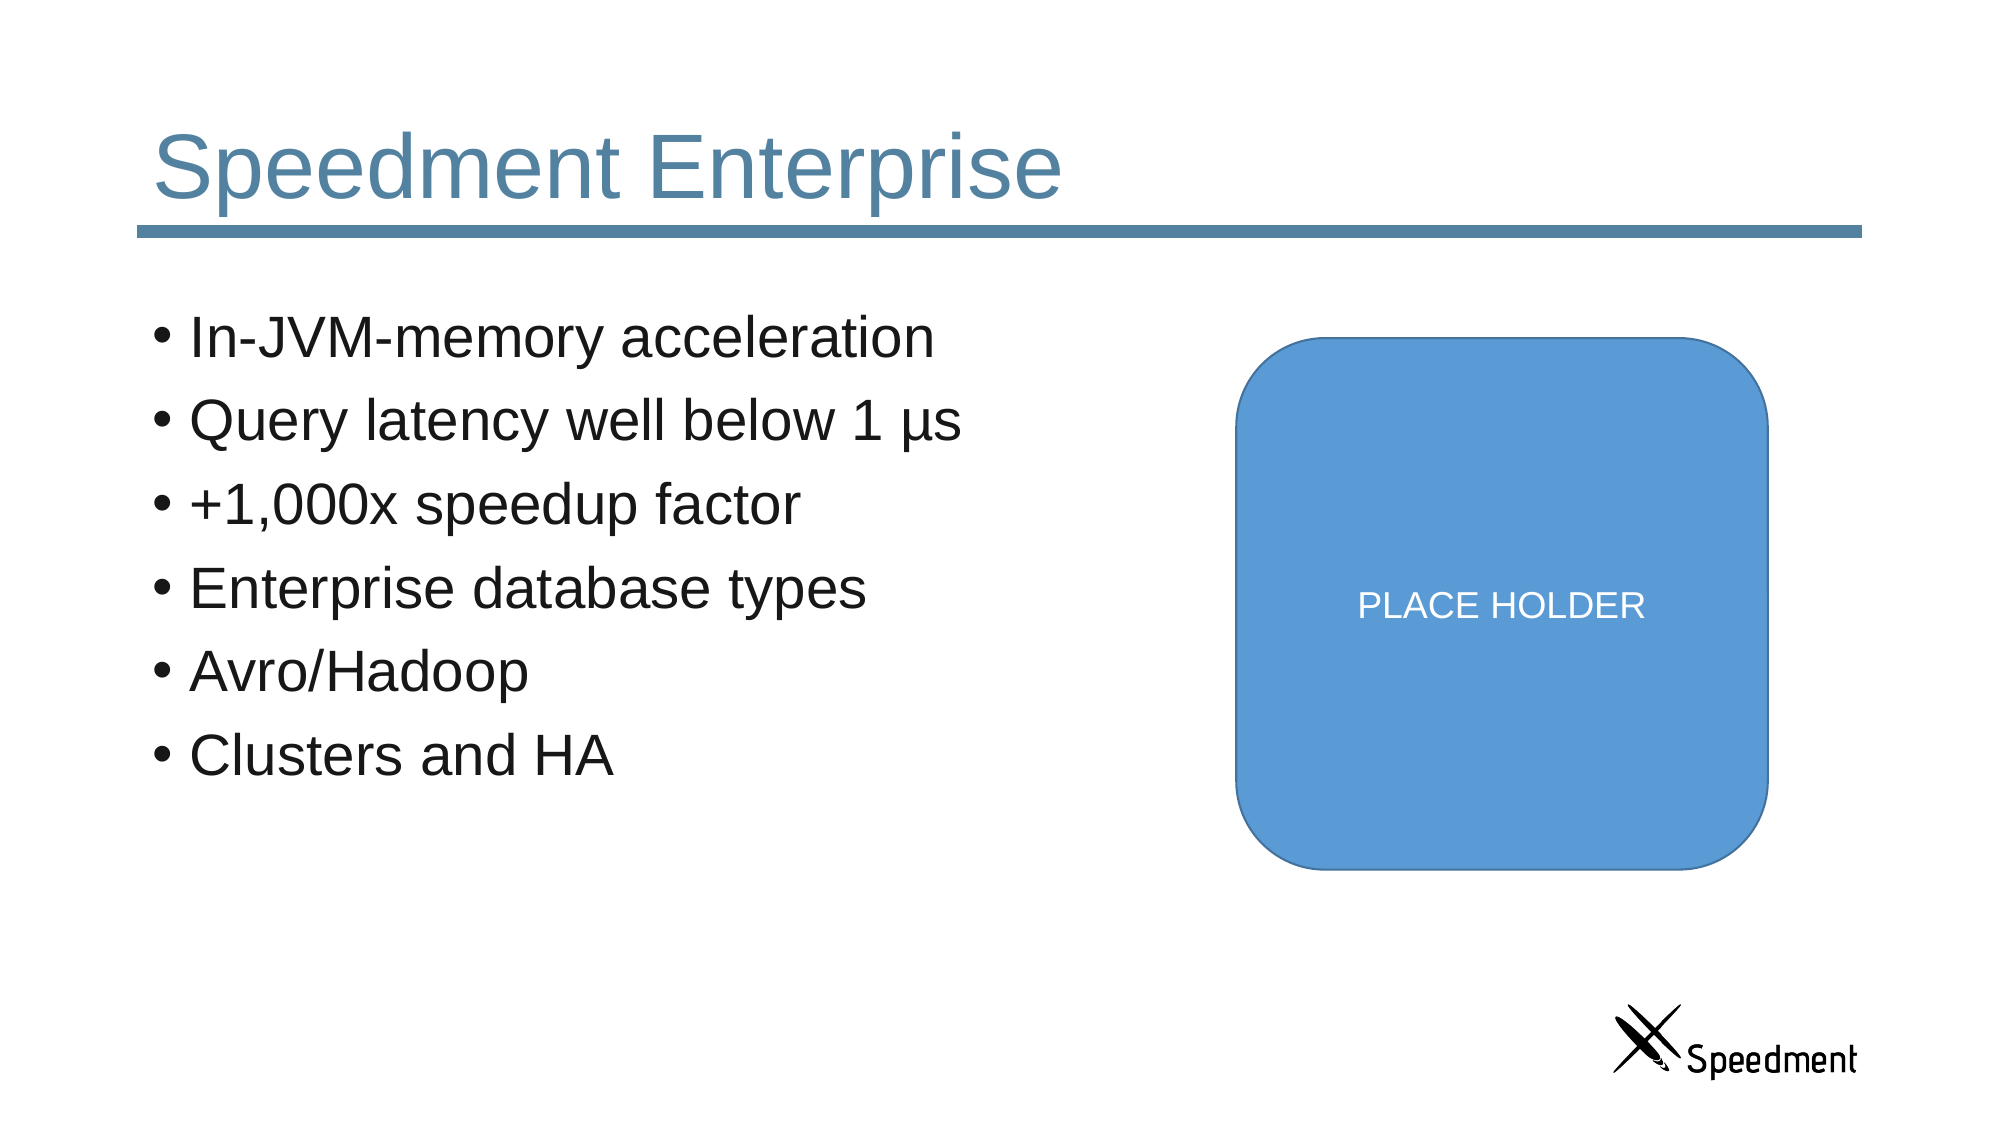

# Speedment Enterprise
In-JVM-memory acceleration
Query latency well below 1 µs
+1,000x speedup factor
Enterprise database types
Avro/Hadoop
Clusters and HA
PLACE HOLDER